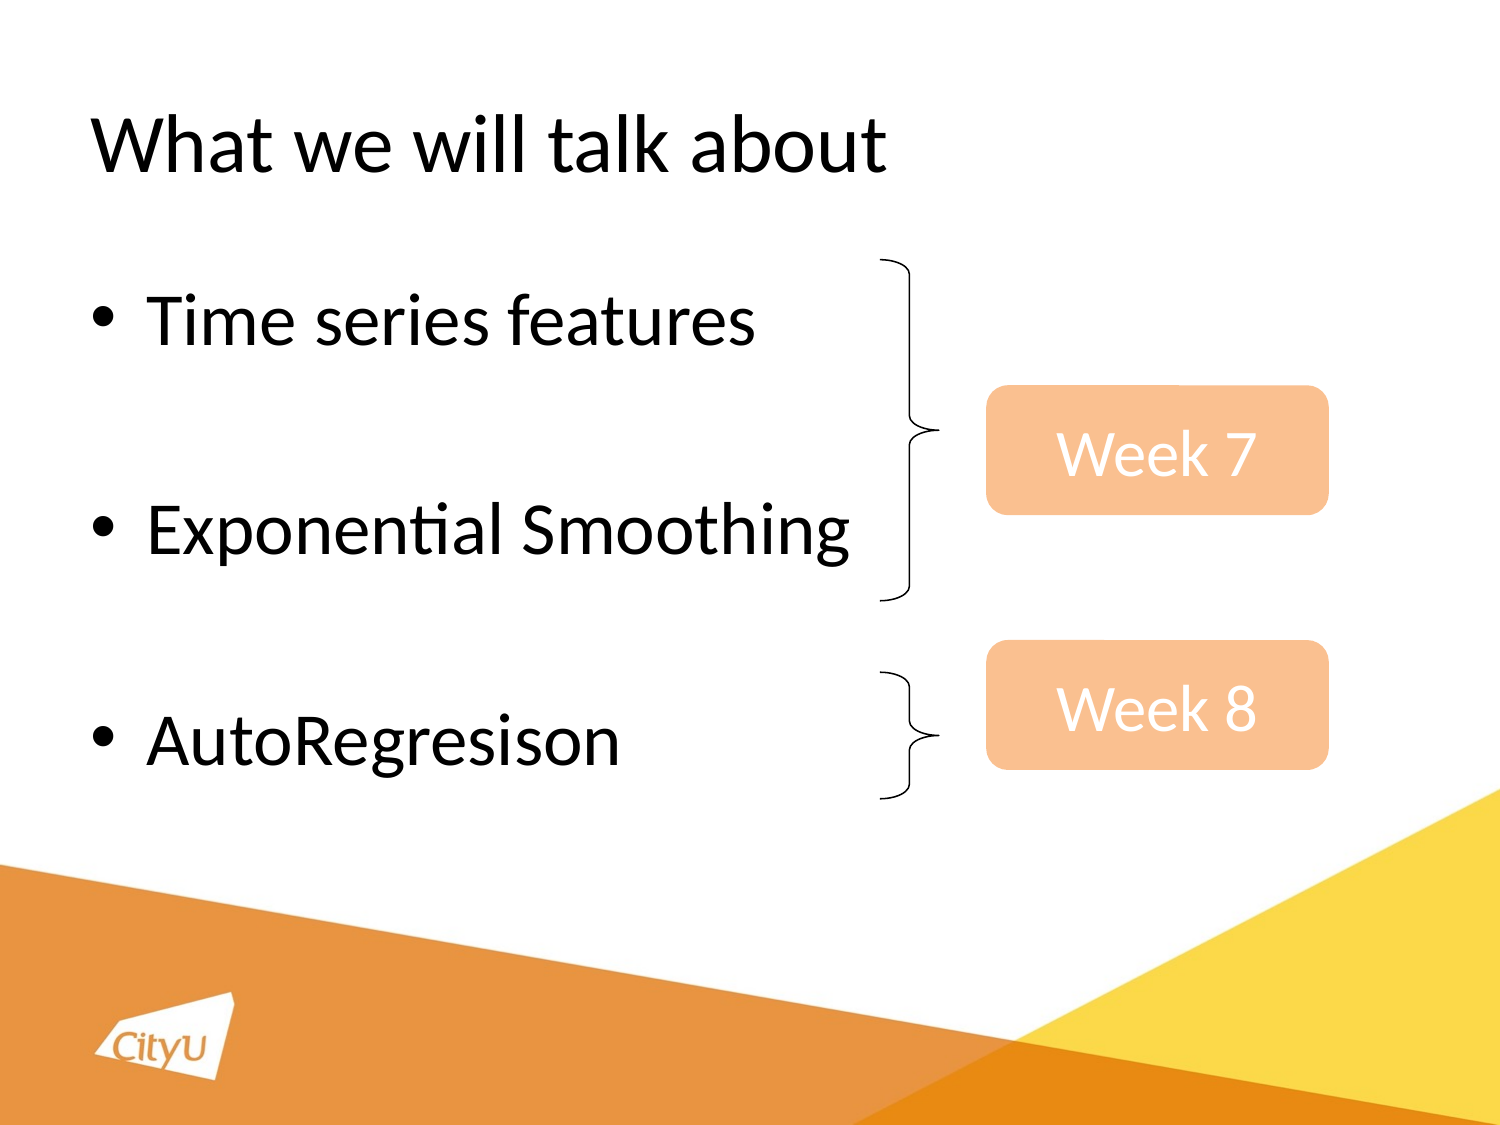

# What we will talk about

Time series features

Exponential Smoothing

AutoRegresison
Week 7
Week 8